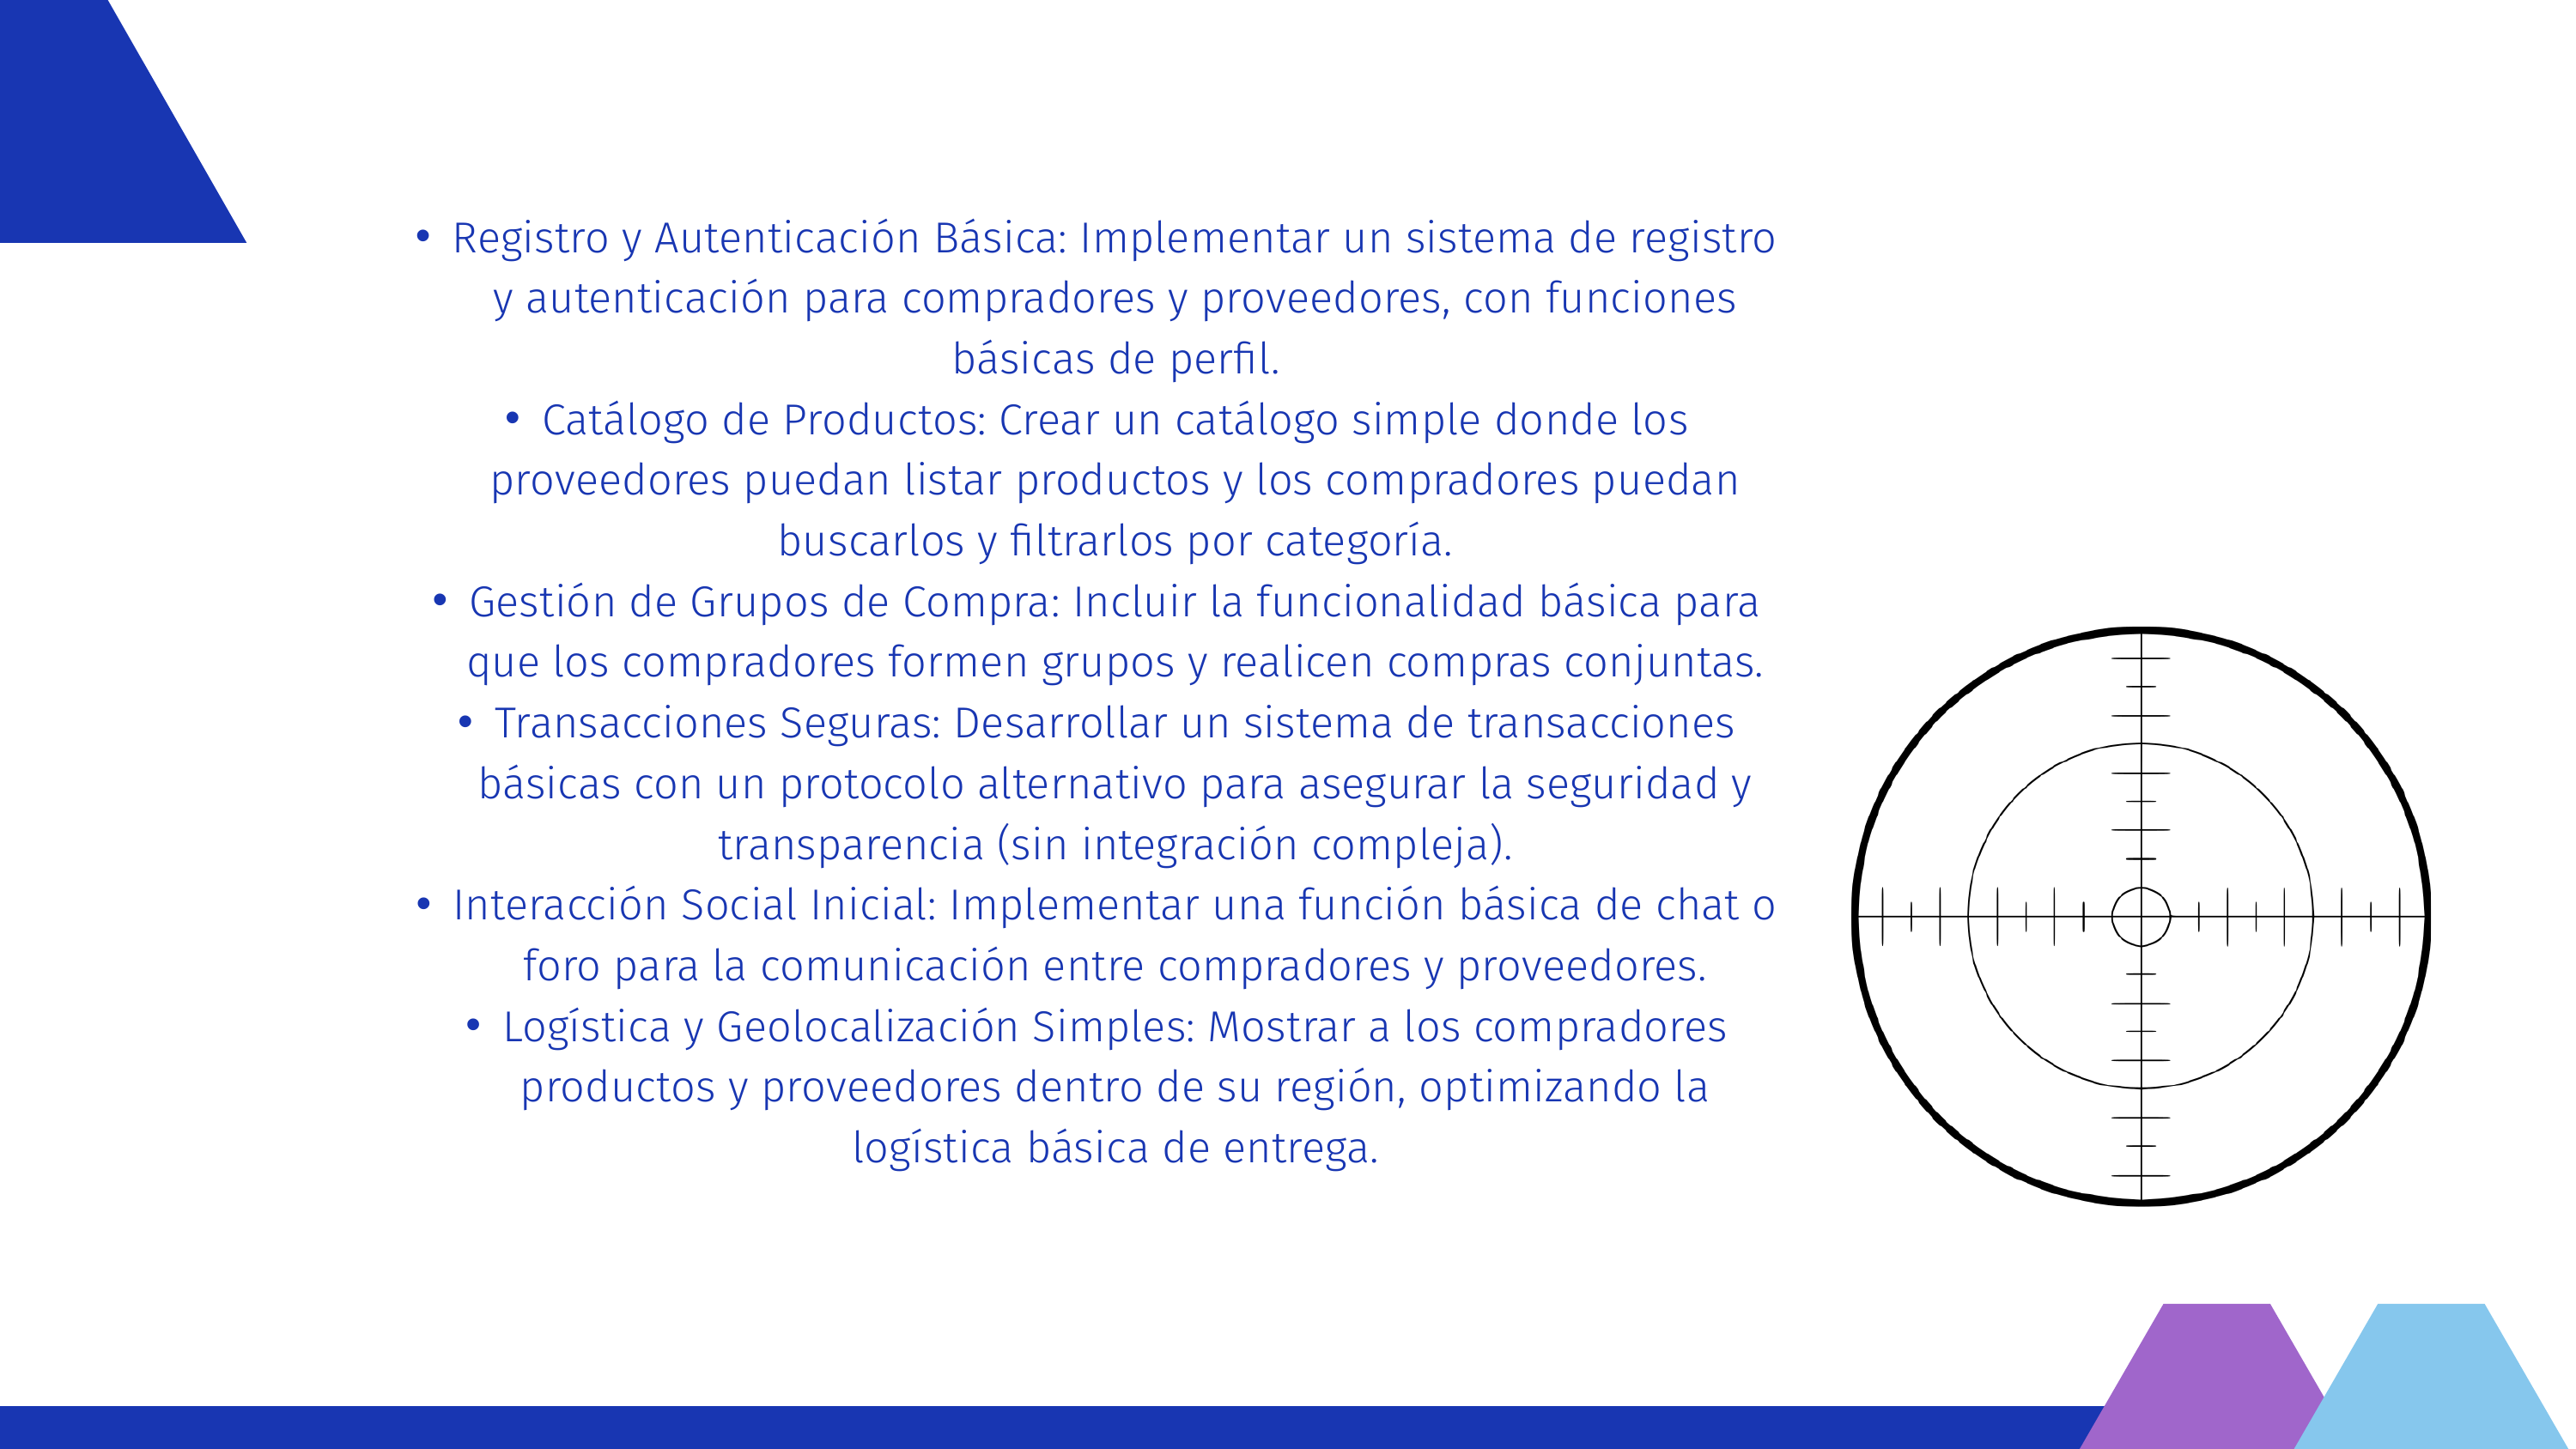

Registro y Autenticación Básica: Implementar un sistema de registro y autenticación para compradores y proveedores, con funciones básicas de perfil.
Catálogo de Productos: Crear un catálogo simple donde los proveedores puedan listar productos y los compradores puedan buscarlos y filtrarlos por categoría.
Gestión de Grupos de Compra: Incluir la funcionalidad básica para que los compradores formen grupos y realicen compras conjuntas.
Transacciones Seguras: Desarrollar un sistema de transacciones básicas con un protocolo alternativo para asegurar la seguridad y transparencia (sin integración compleja).
Interacción Social Inicial: Implementar una función básica de chat o foro para la comunicación entre compradores y proveedores.
Logística y Geolocalización Simples: Mostrar a los compradores productos y proveedores dentro de su región, optimizando la logística básica de entrega.